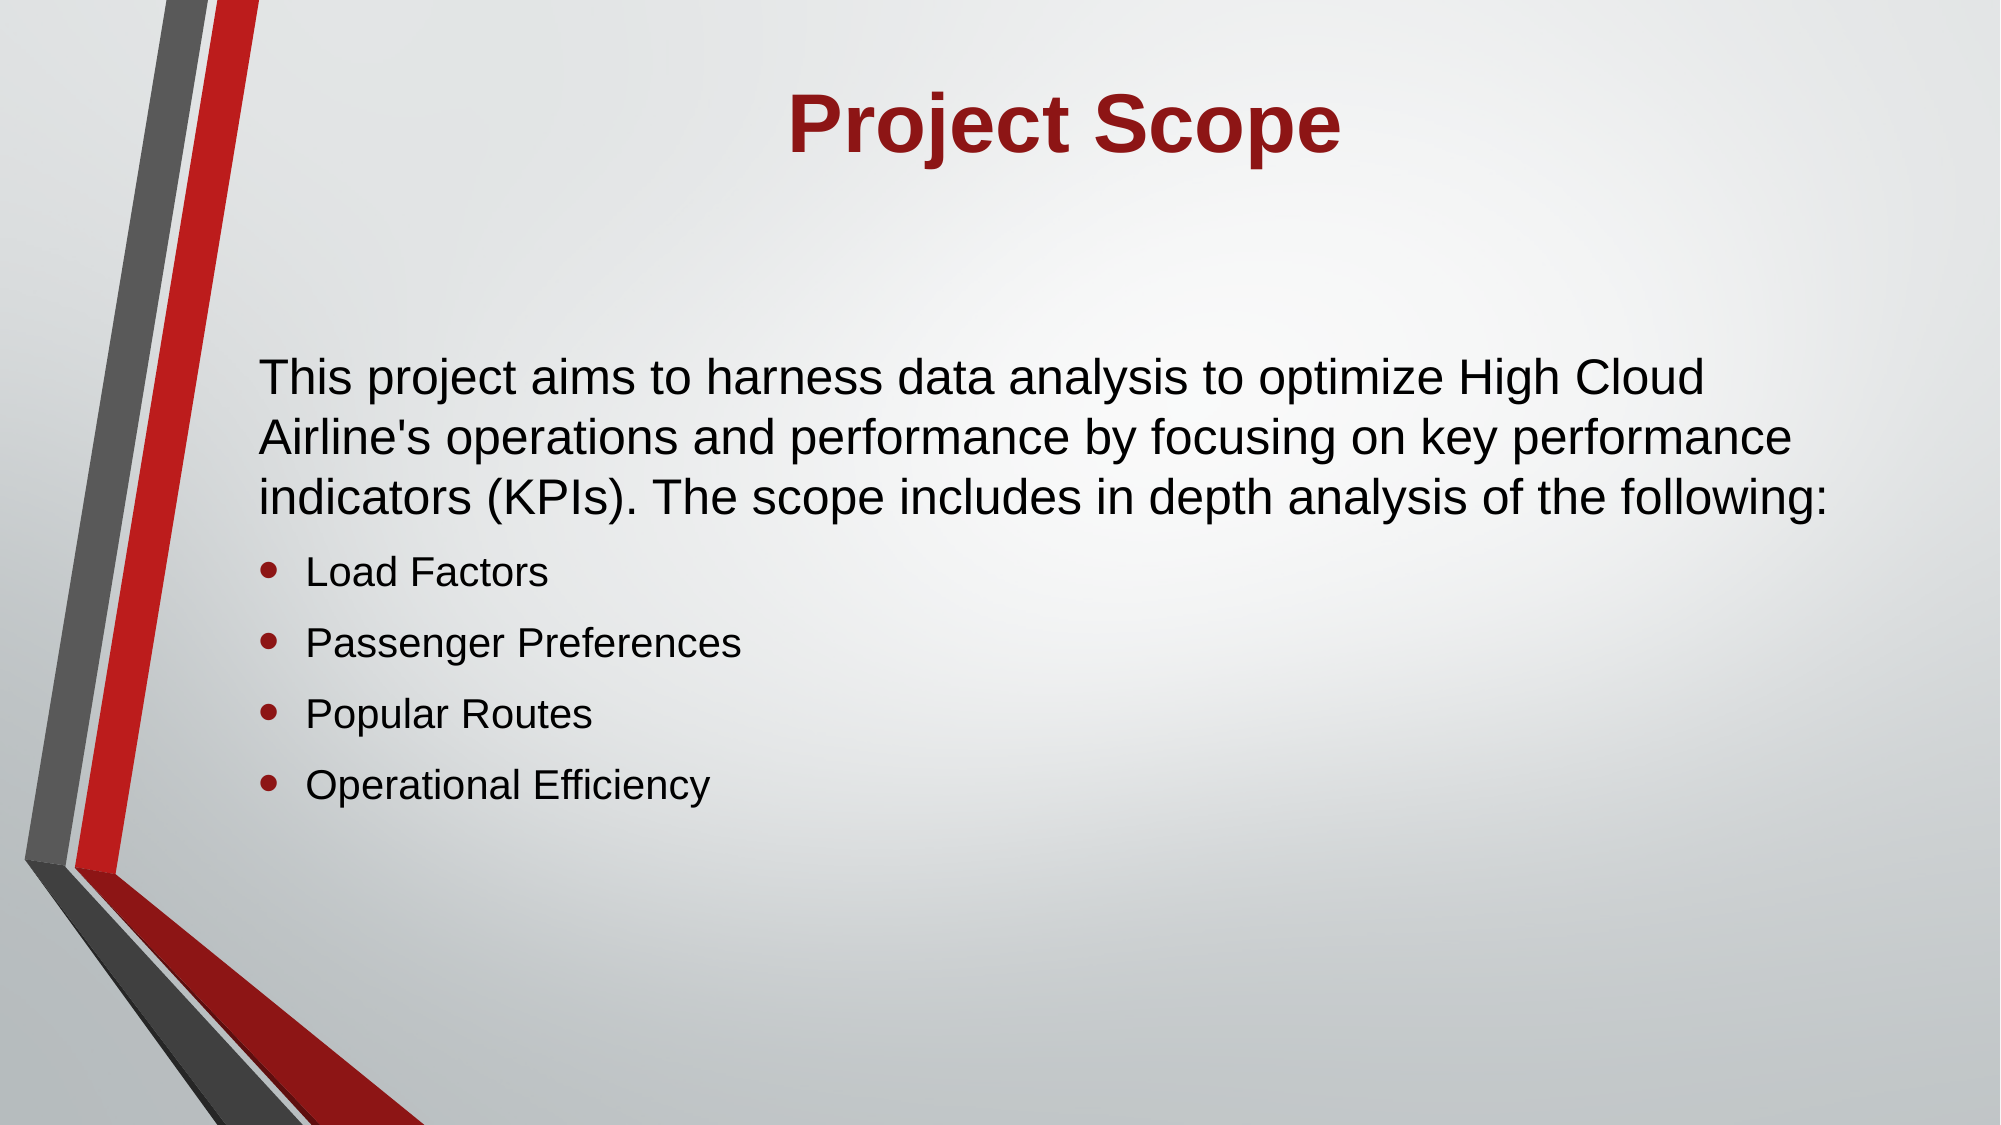

# Project Scope
This project aims to harness data analysis to optimize High Cloud Airline's operations and performance by focusing on key performance indicators (KPIs). The scope includes in depth analysis of the following:
Load Factors
Passenger Preferences
Popular Routes
Operational Efficiency